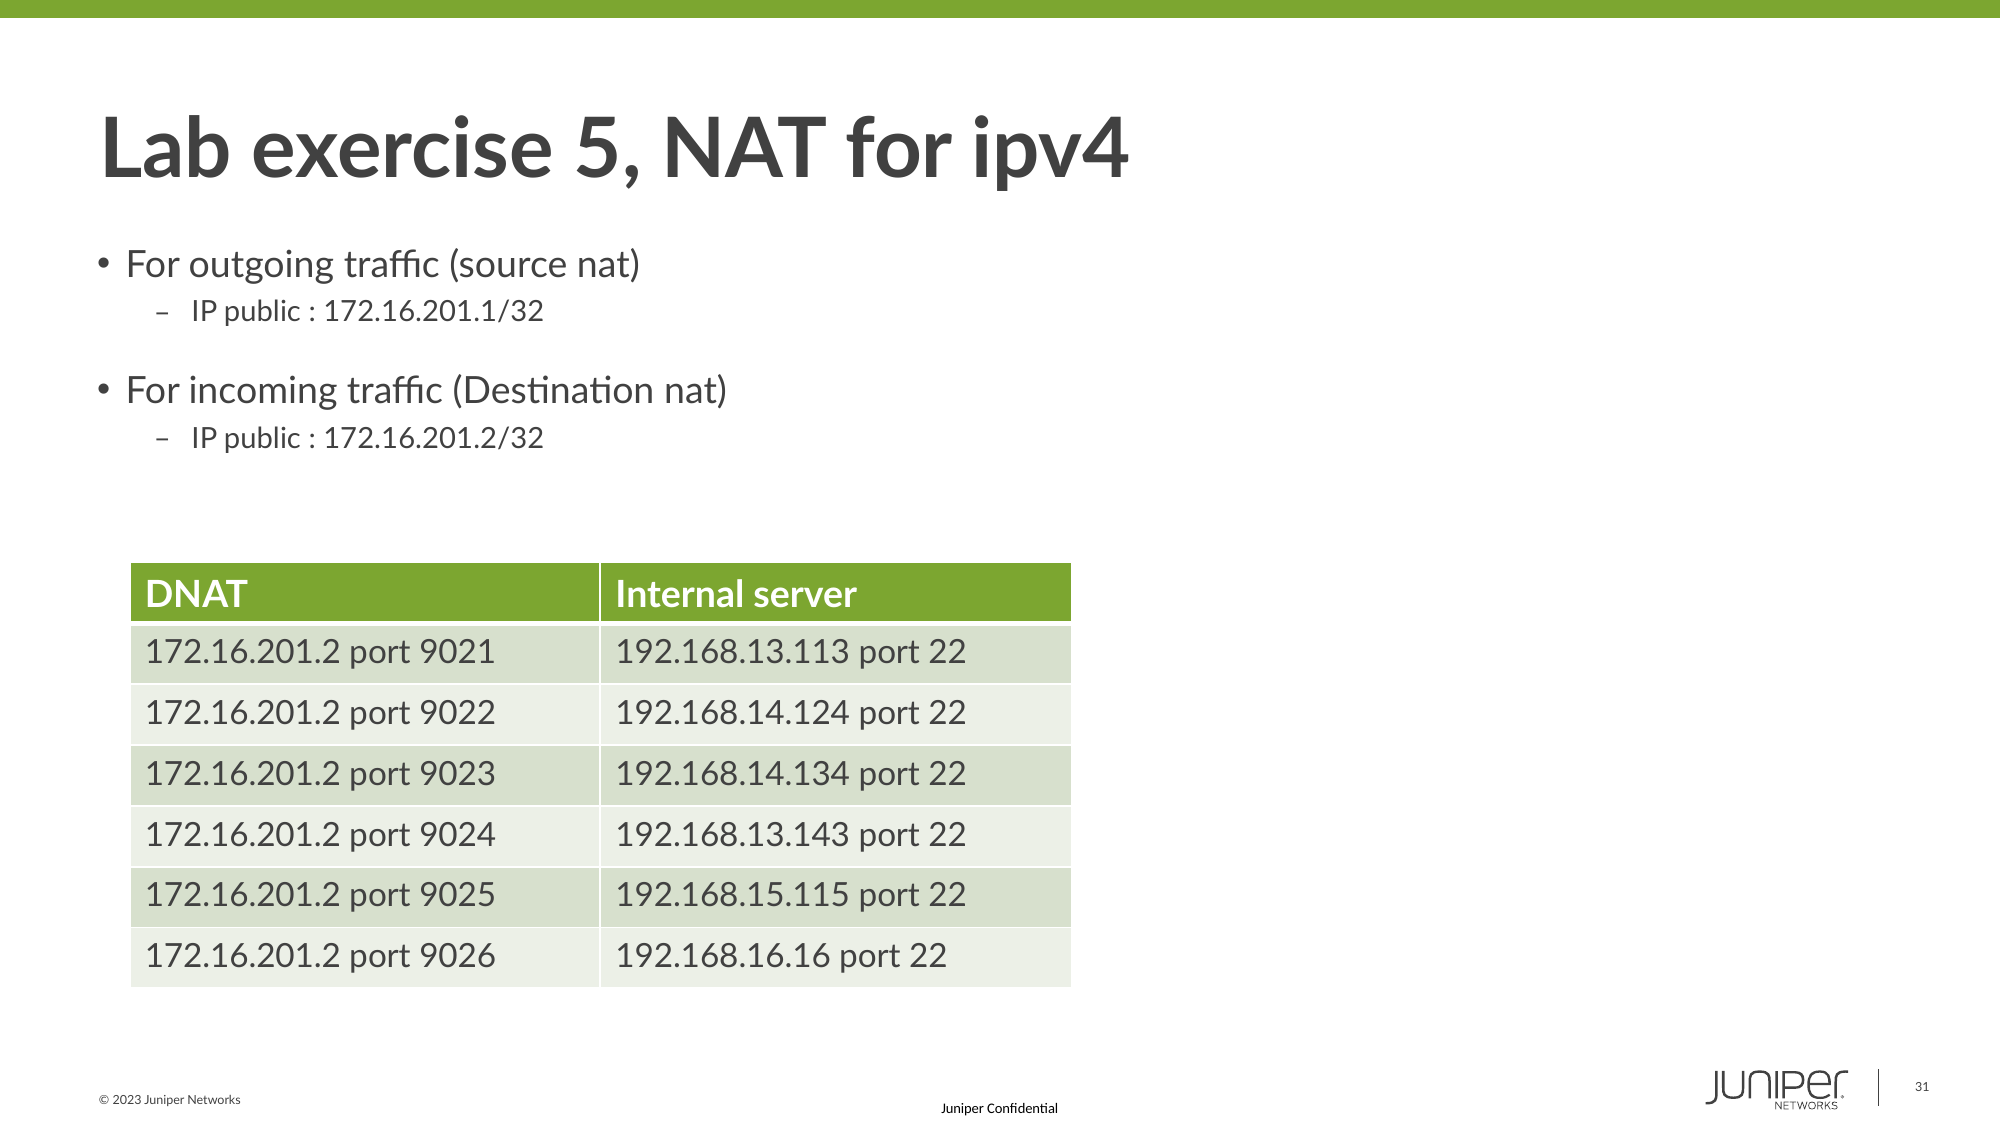

# Lab exercise 5, NAT for ipv4
For outgoing traffic (source nat)
IP public : 172.16.201.1/32
For incoming traffic (Destination nat)
IP public : 172.16.201.2/32
| DNAT | Internal server |
| --- | --- |
| 172.16.201.2 port 9021 | 192.168.13.113 port 22 |
| 172.16.201.2 port 9022 | 192.168.14.124 port 22 |
| 172.16.201.2 port 9023 | 192.168.14.134 port 22 |
| 172.16.201.2 port 9024 | 192.168.13.143 port 22 |
| 172.16.201.2 port 9025 | 192.168.15.115 port 22 |
| 172.16.201.2 port 9026 | 192.168.16.16 port 22 |